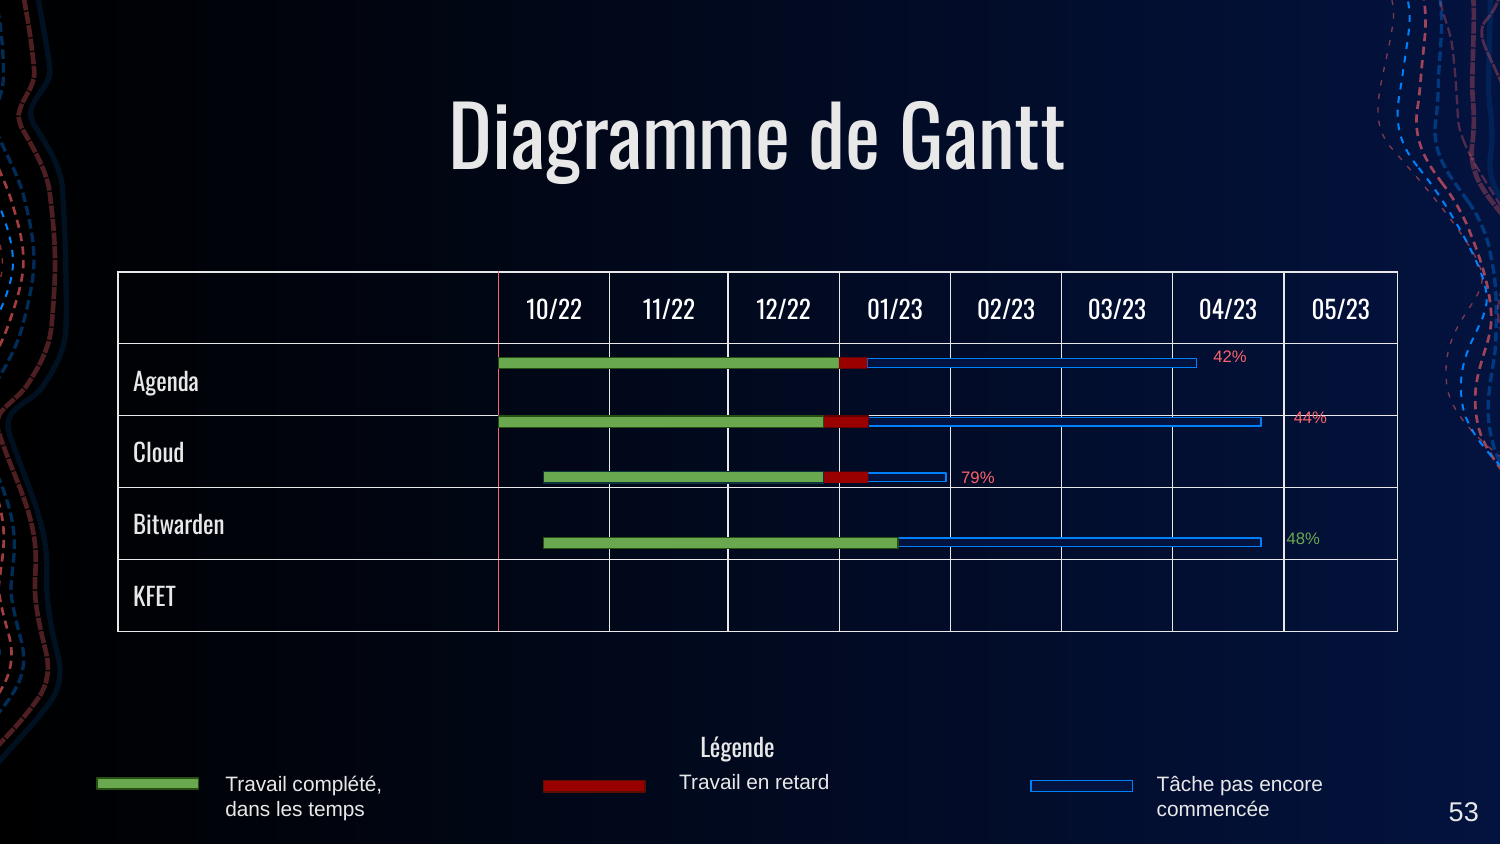

# Diagramme de Gantt
|  | 10/22 | 11/22 | 12/22 | 01/23 | 02/23 | 03/23 | 04/23 | 05/23 |
| --- | --- | --- | --- | --- | --- | --- | --- | --- |
| Agenda |  |  |  |  |  |  |  |  |
| Cloud |  |  |  |  |  |  |  |  |
| Bitwarden |  |  |  |  |  |  |  |  |
| KFET |  |  |  |  |  |  |  |  |
42%

44%

79%

48%

Légende
Travail complété,
dans les temps
Travail en retard
Tâche pas encore commencée

53